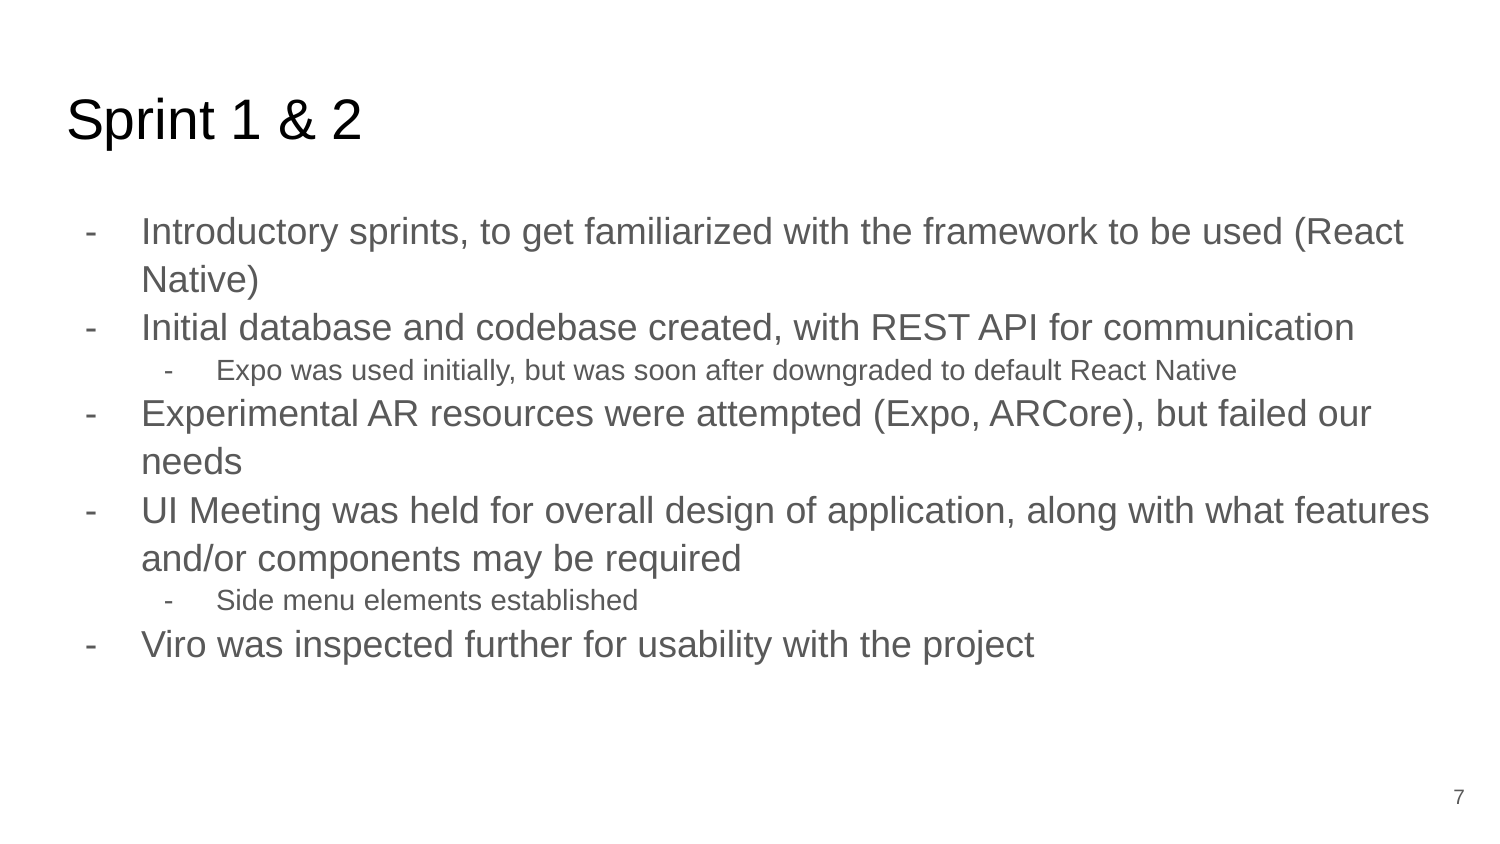

# Sprint 1 & 2
Introductory sprints, to get familiarized with the framework to be used (React Native)
Initial database and codebase created, with REST API for communication
Expo was used initially, but was soon after downgraded to default React Native
Experimental AR resources were attempted (Expo, ARCore), but failed our needs
UI Meeting was held for overall design of application, along with what features and/or components may be required
Side menu elements established
Viro was inspected further for usability with the project
7